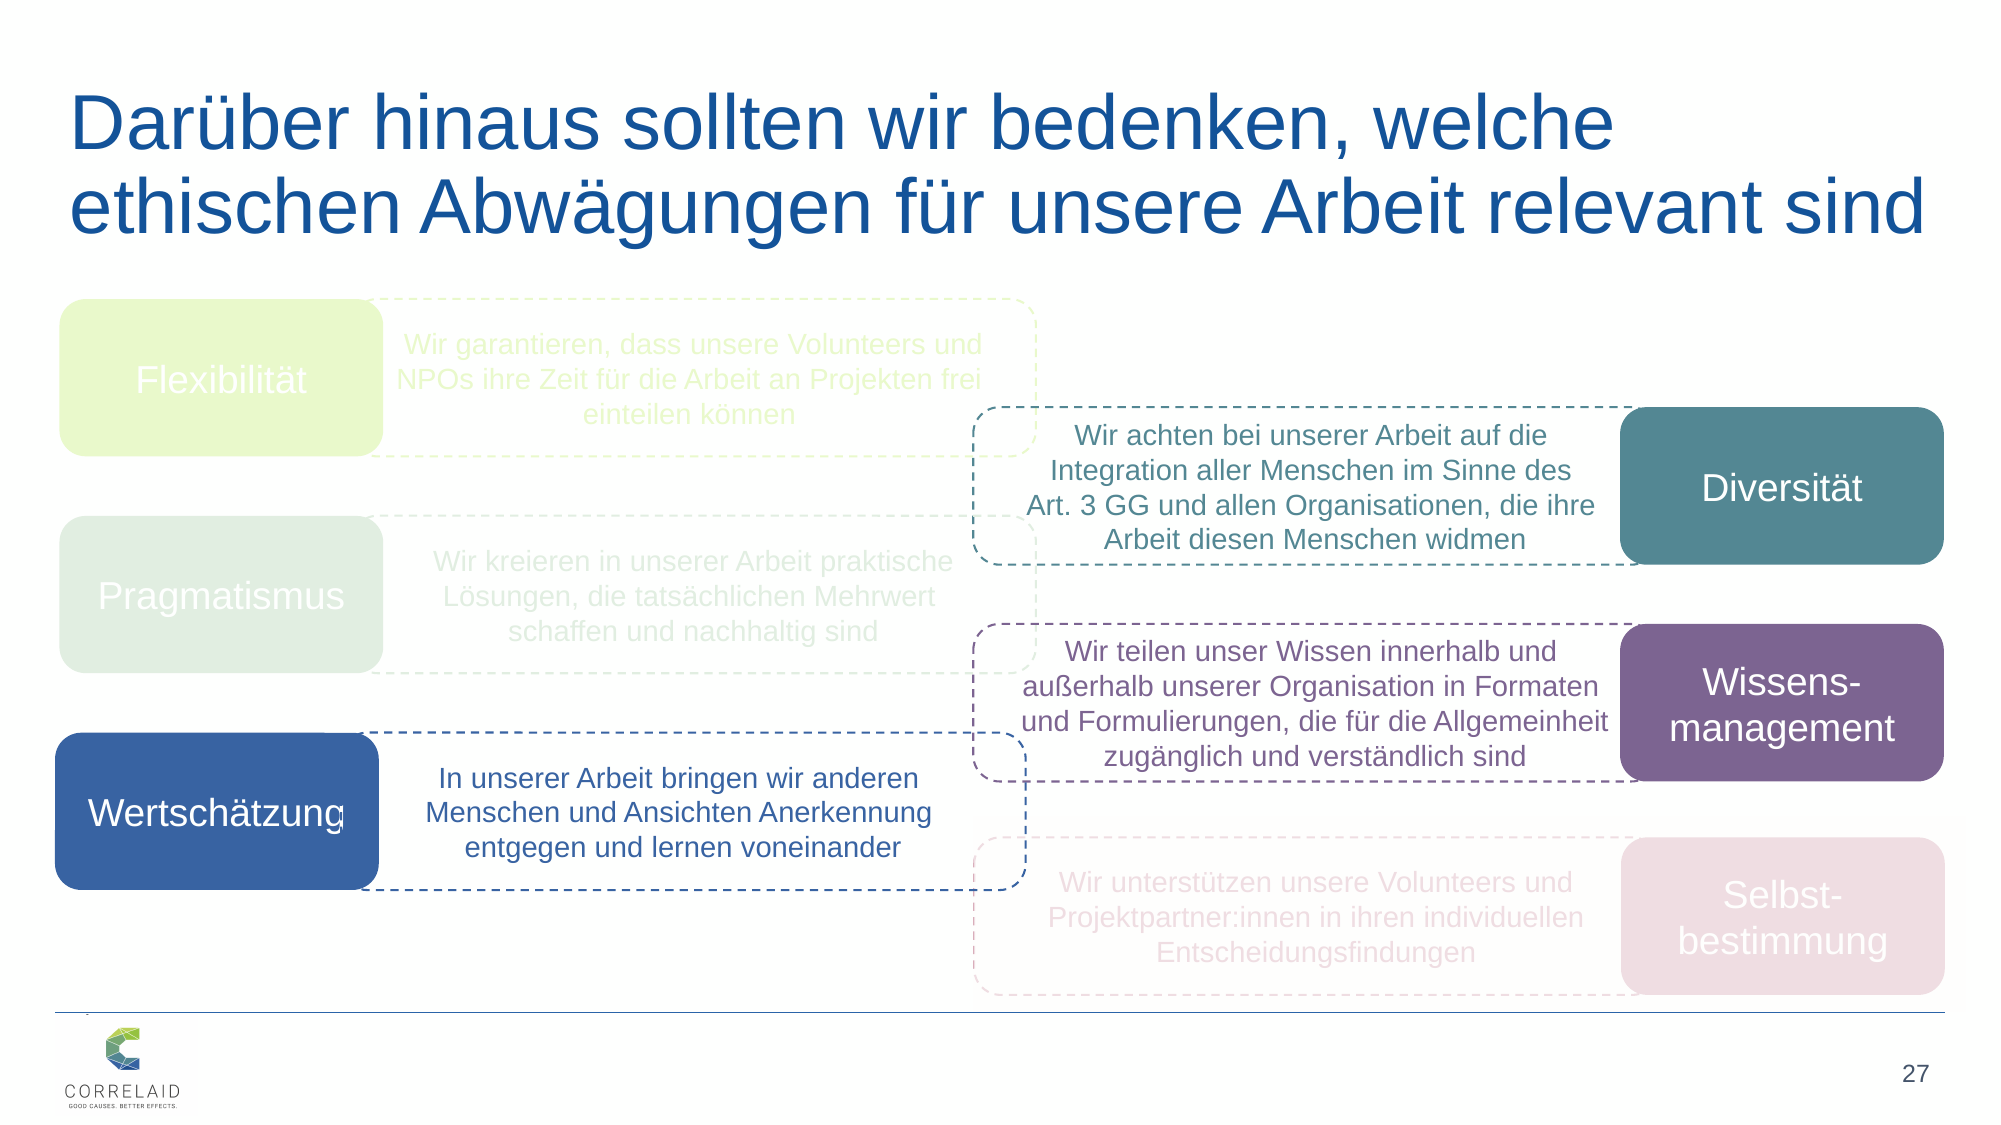

# Darüber hinaus sollten wir bedenken, welche ethischen Abwägungen für unsere Arbeit relevant sind
Wir garantieren, dass unsere Volunteers und NPOs ihre Zeit für die Arbeit an Projekten frei
einteilen können
Flexibilität
Wir achten bei unserer Arbeit auf die
Integration aller Menschen im Sinne des
Art. 3 GG und allen Organisationen, die ihre
Arbeit diesen Menschen widmen
Diversität
Wir kreieren in unserer Arbeit praktische Lösungen, die tatsächlichen Mehrwert
schaffen und nachhaltig sind
Pragmatismus
Wir teilen unser Wissen innerhalb und
außerhalb unserer Organisation in Formaten
und Formulierungen, die für die Allgemeinheit zugänglich und verständlich sind
Wissens-management
Wertschätzung
Wir unterstützen unsere Volunteers und Projektpartner:innen in ihren individuellen Entscheidungsfindungen
Selbst-bestimmung
In unserer Arbeit bringen wir anderen
Menschen und Ansichten Anerkennung
entgegen und lernen voneinander